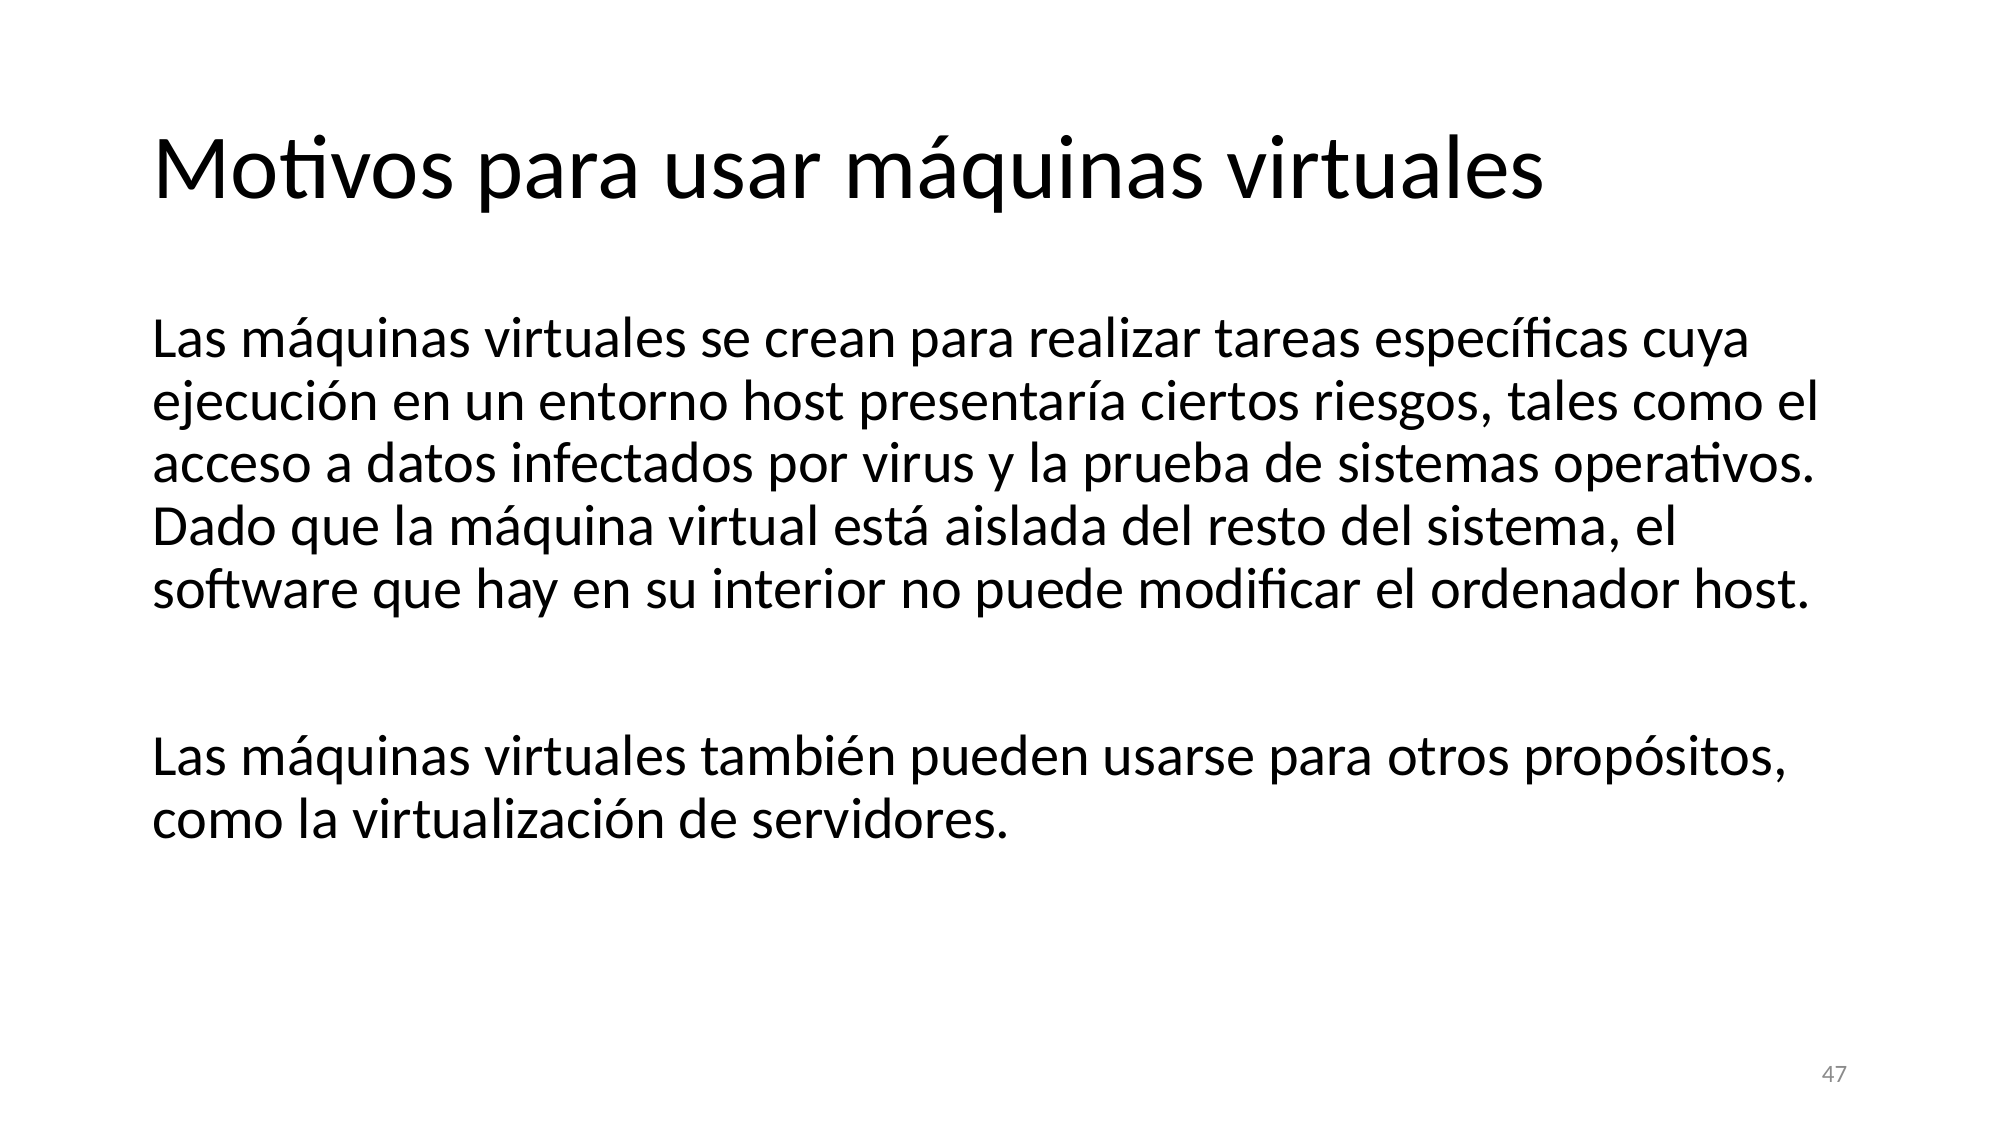

# Motivos para usar máquinas virtuales
Las máquinas virtuales se crean para realizar tareas específicas cuya ejecución en un entorno host presentaría ciertos riesgos, tales como el acceso a datos infectados por virus y la prueba de sistemas operativos. Dado que la máquina virtual está aislada del resto del sistema, el software que hay en su interior no puede modificar el ordenador host.

Las máquinas virtuales también pueden usarse para otros propósitos, como la virtualización de servidores.

47